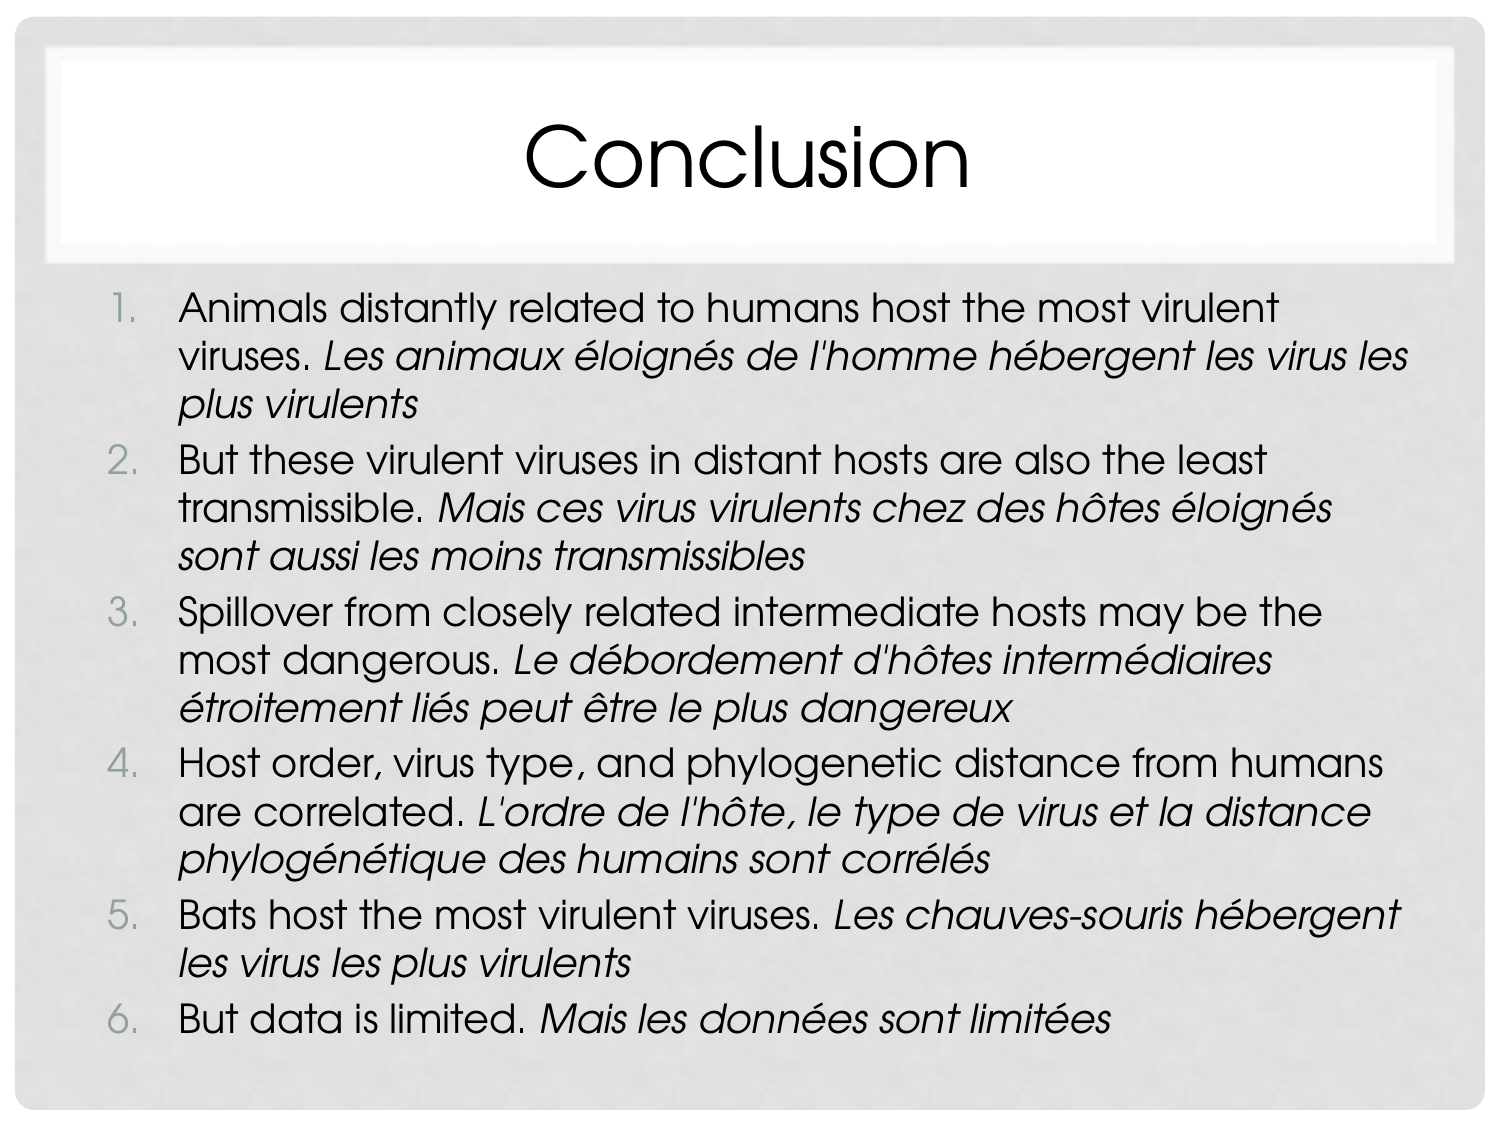

Conclusion
Animals distantly related to humans host the most virulent viruses. Les animaux éloignés de l'homme hébergent les virus les plus virulents
But these virulent viruses in distant hosts are also the least transmissible. Mais ces virus virulents chez des hôtes éloignés sont aussi les moins transmissibles
Spillover from closely related intermediate hosts may be the most dangerous. Le débordement d'hôtes intermédiaires étroitement liés peut être le plus dangereux
Host order, virus type, and phylogenetic distance from humans are correlated. L'ordre de l'hôte, le type de virus et la distance phylogénétique des humains sont corrélés
Bats host the most virulent viruses. Les chauves-souris hébergent les virus les plus virulents
But data is limited. Mais les données sont limitées